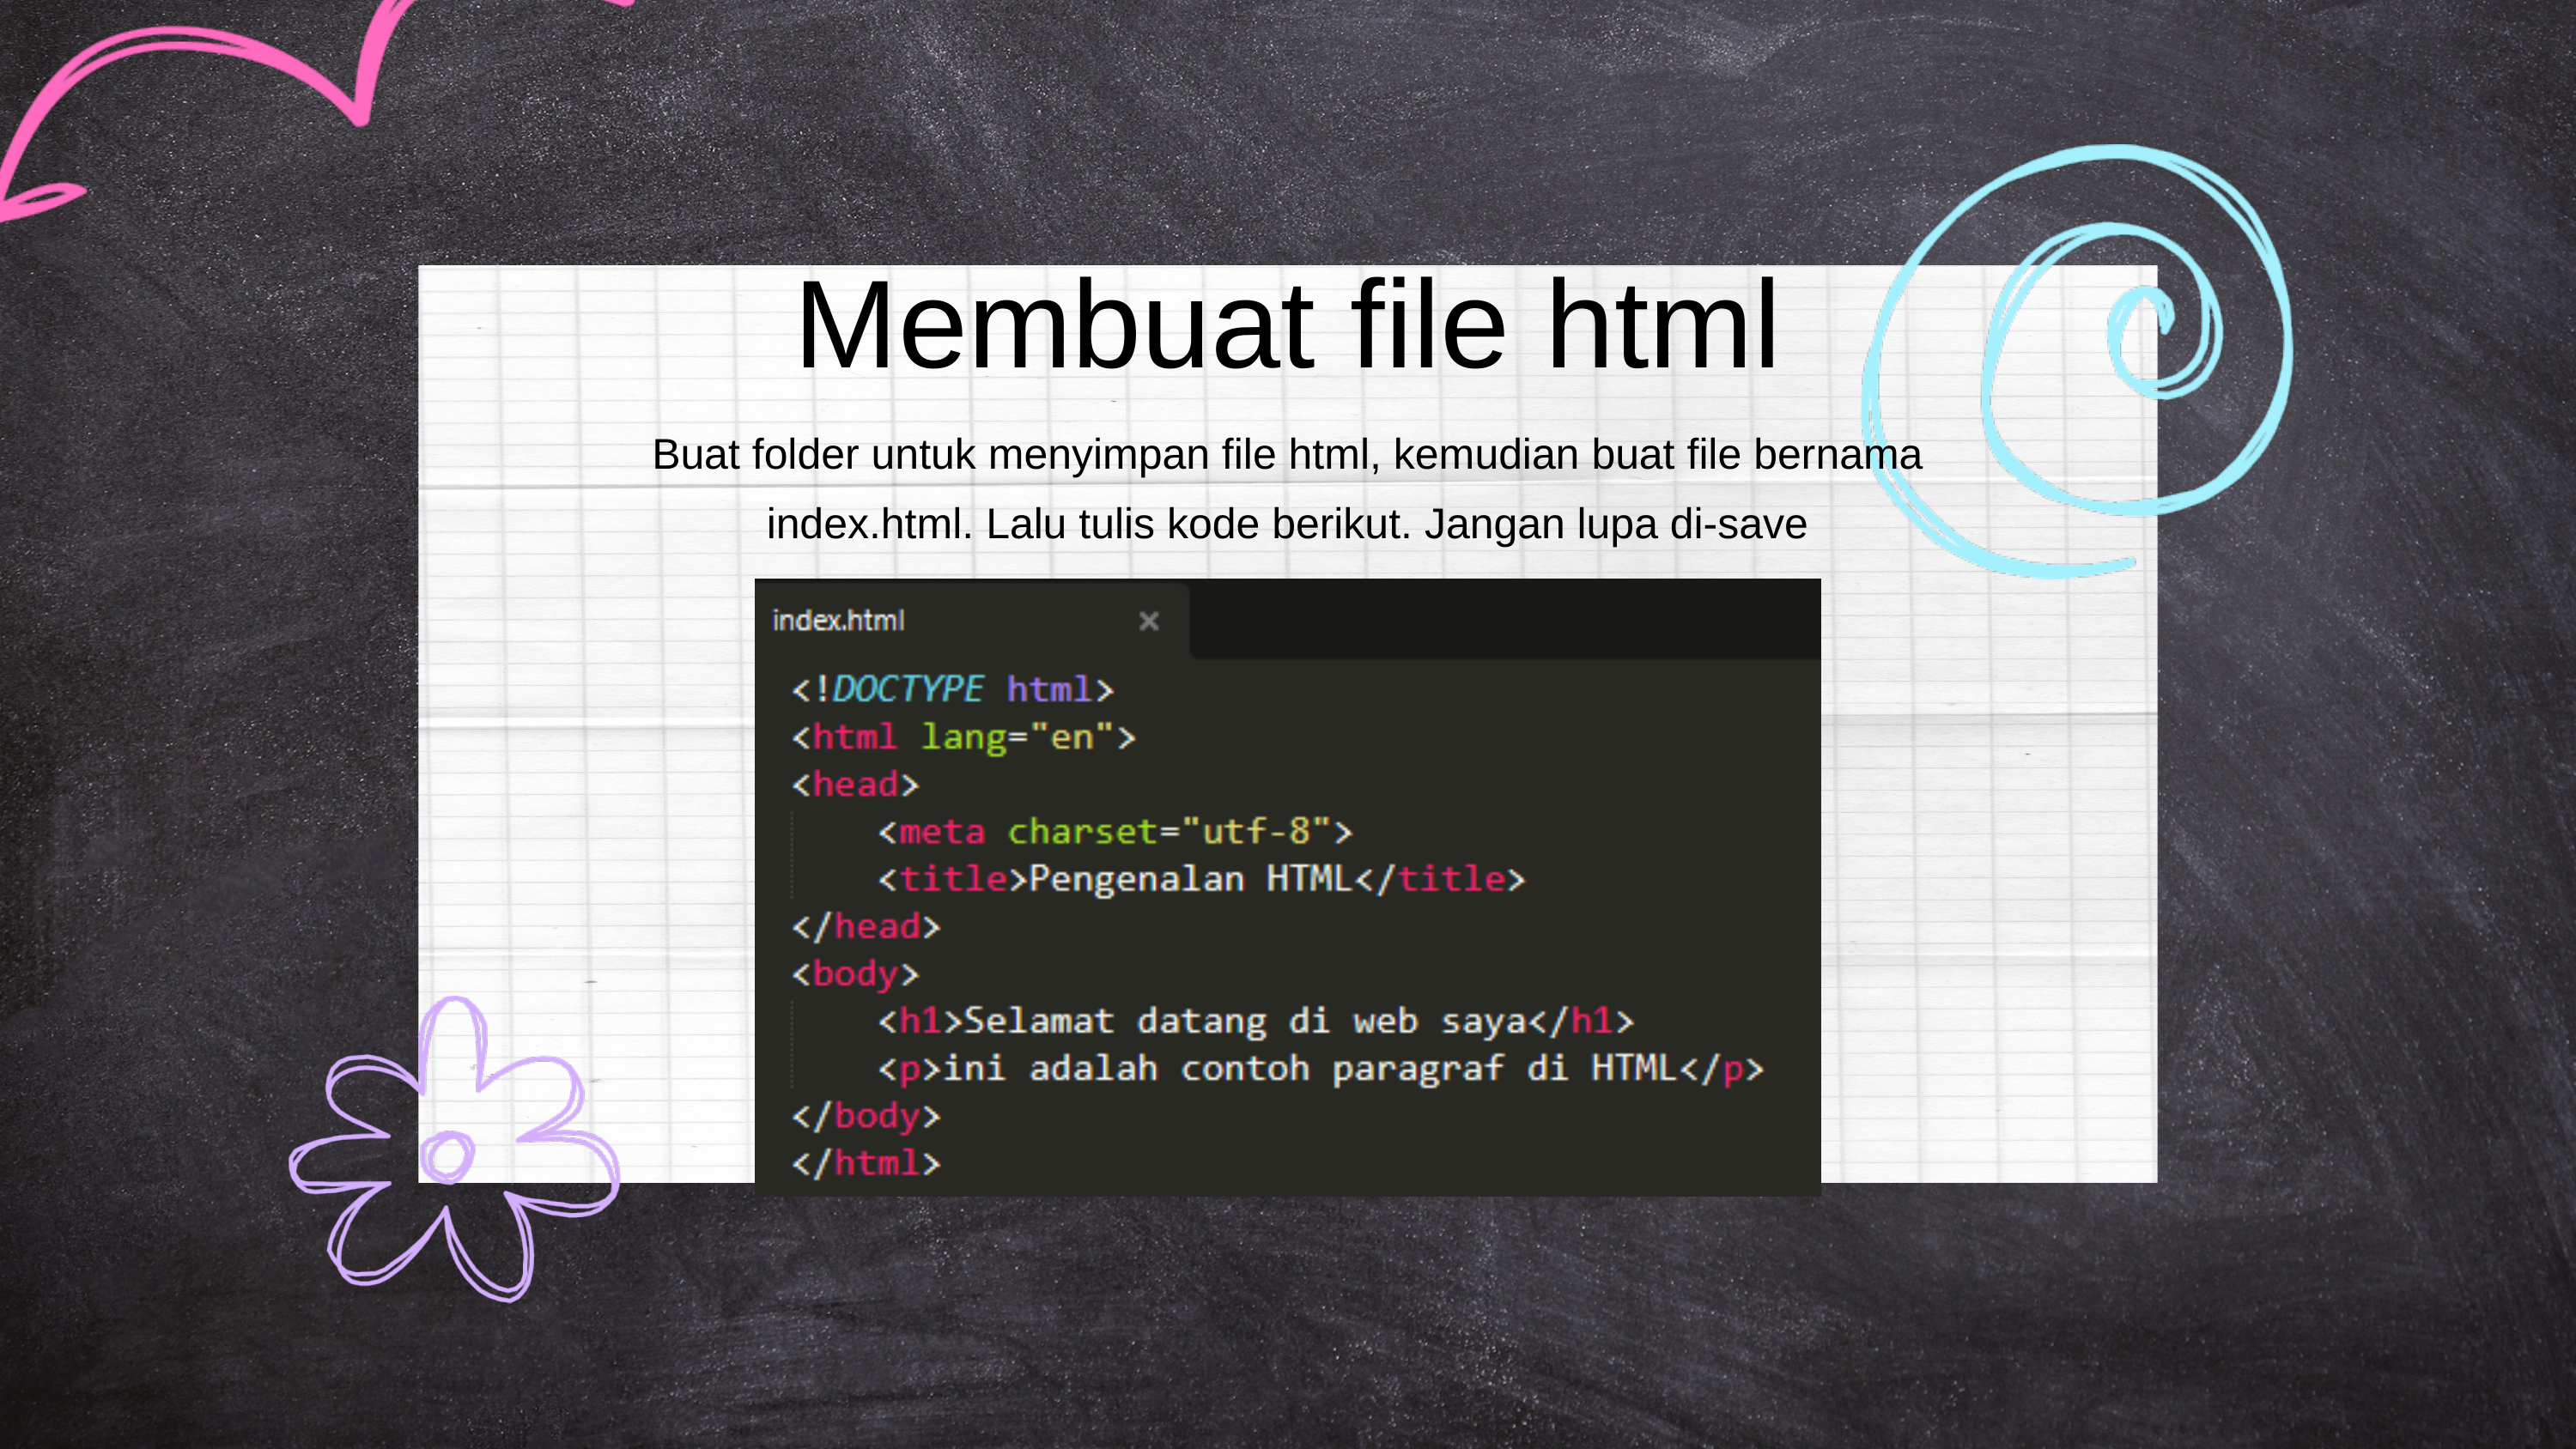

Membuat file html
Buat folder untuk menyimpan file html, kemudian buat file bernama index.html. Lalu tulis kode berikut. Jangan lupa di-save